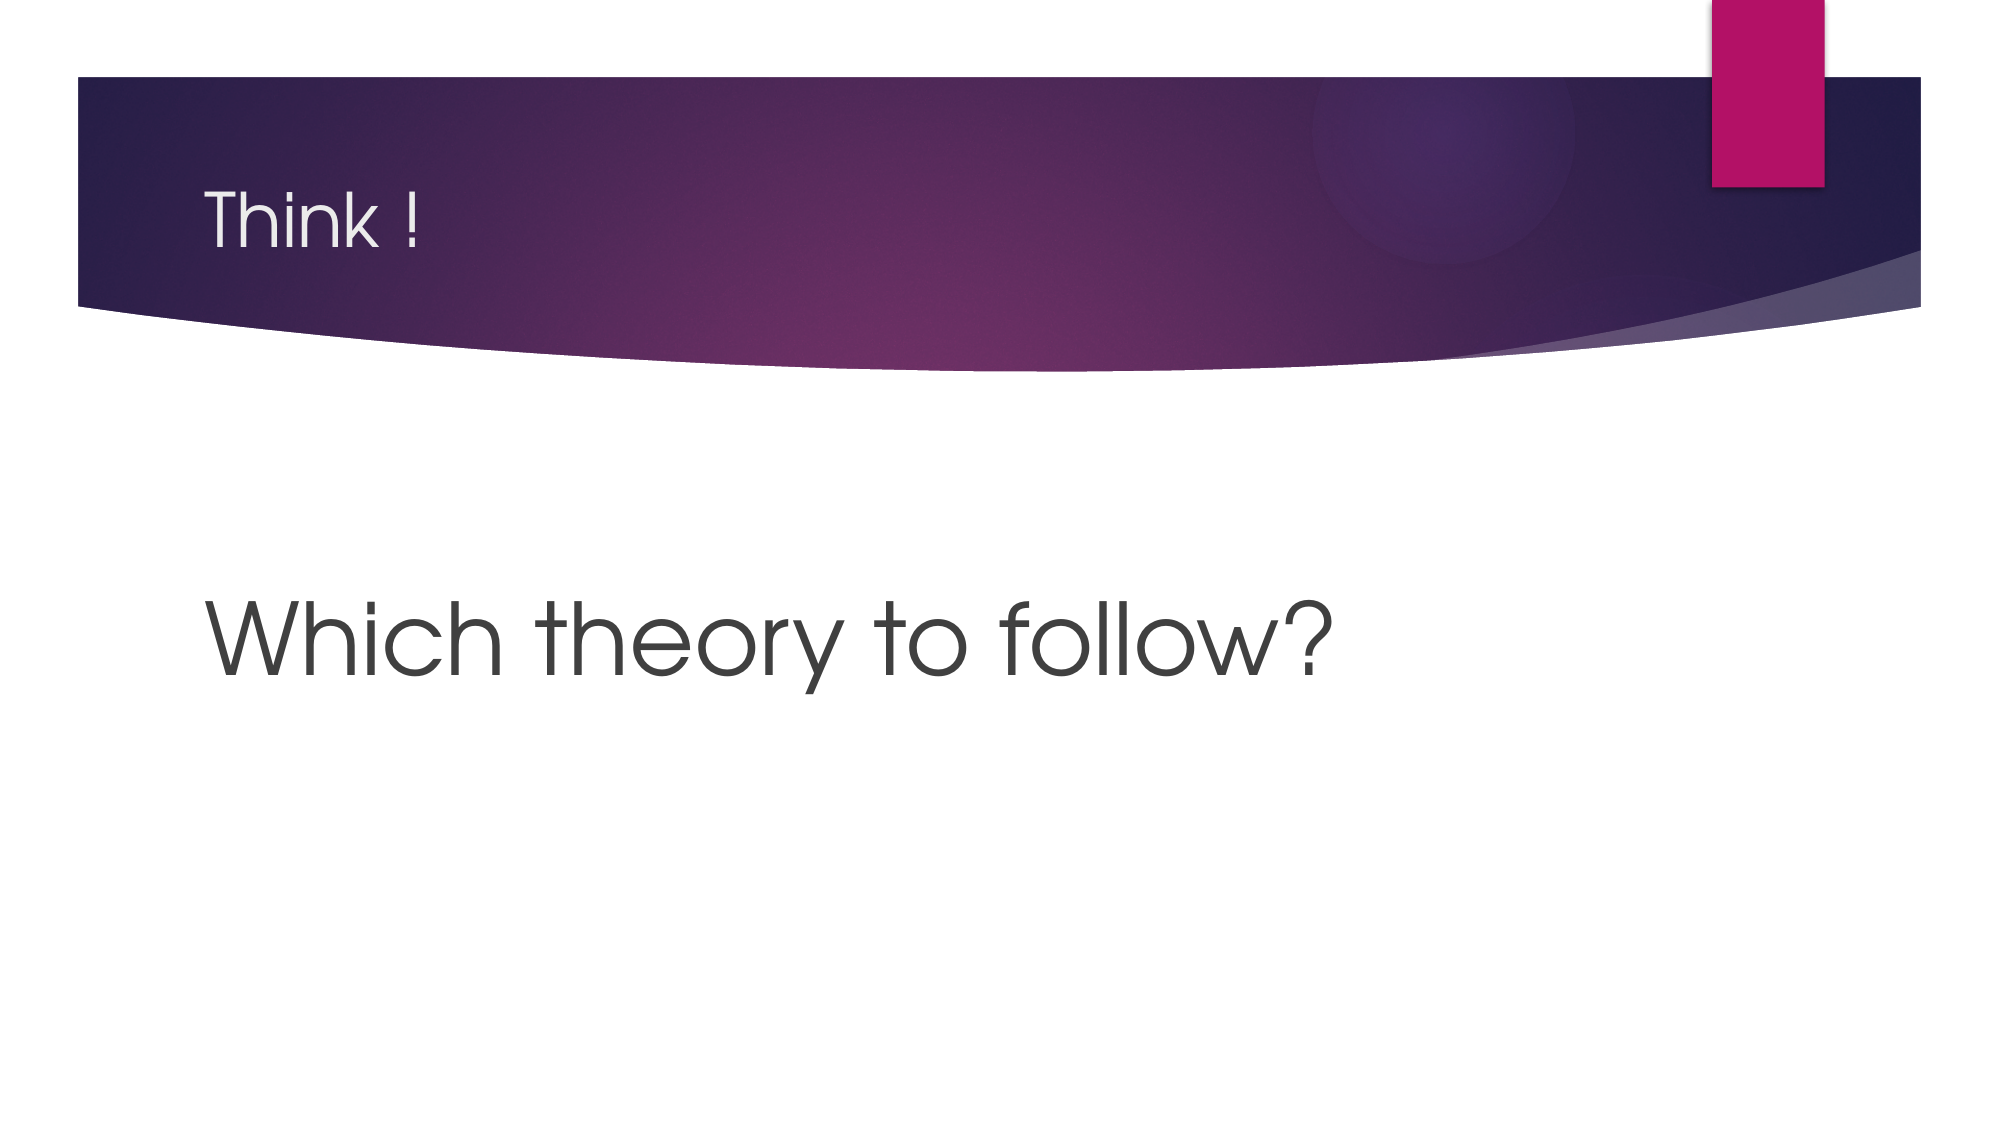

# Think !

Which theory to follow?